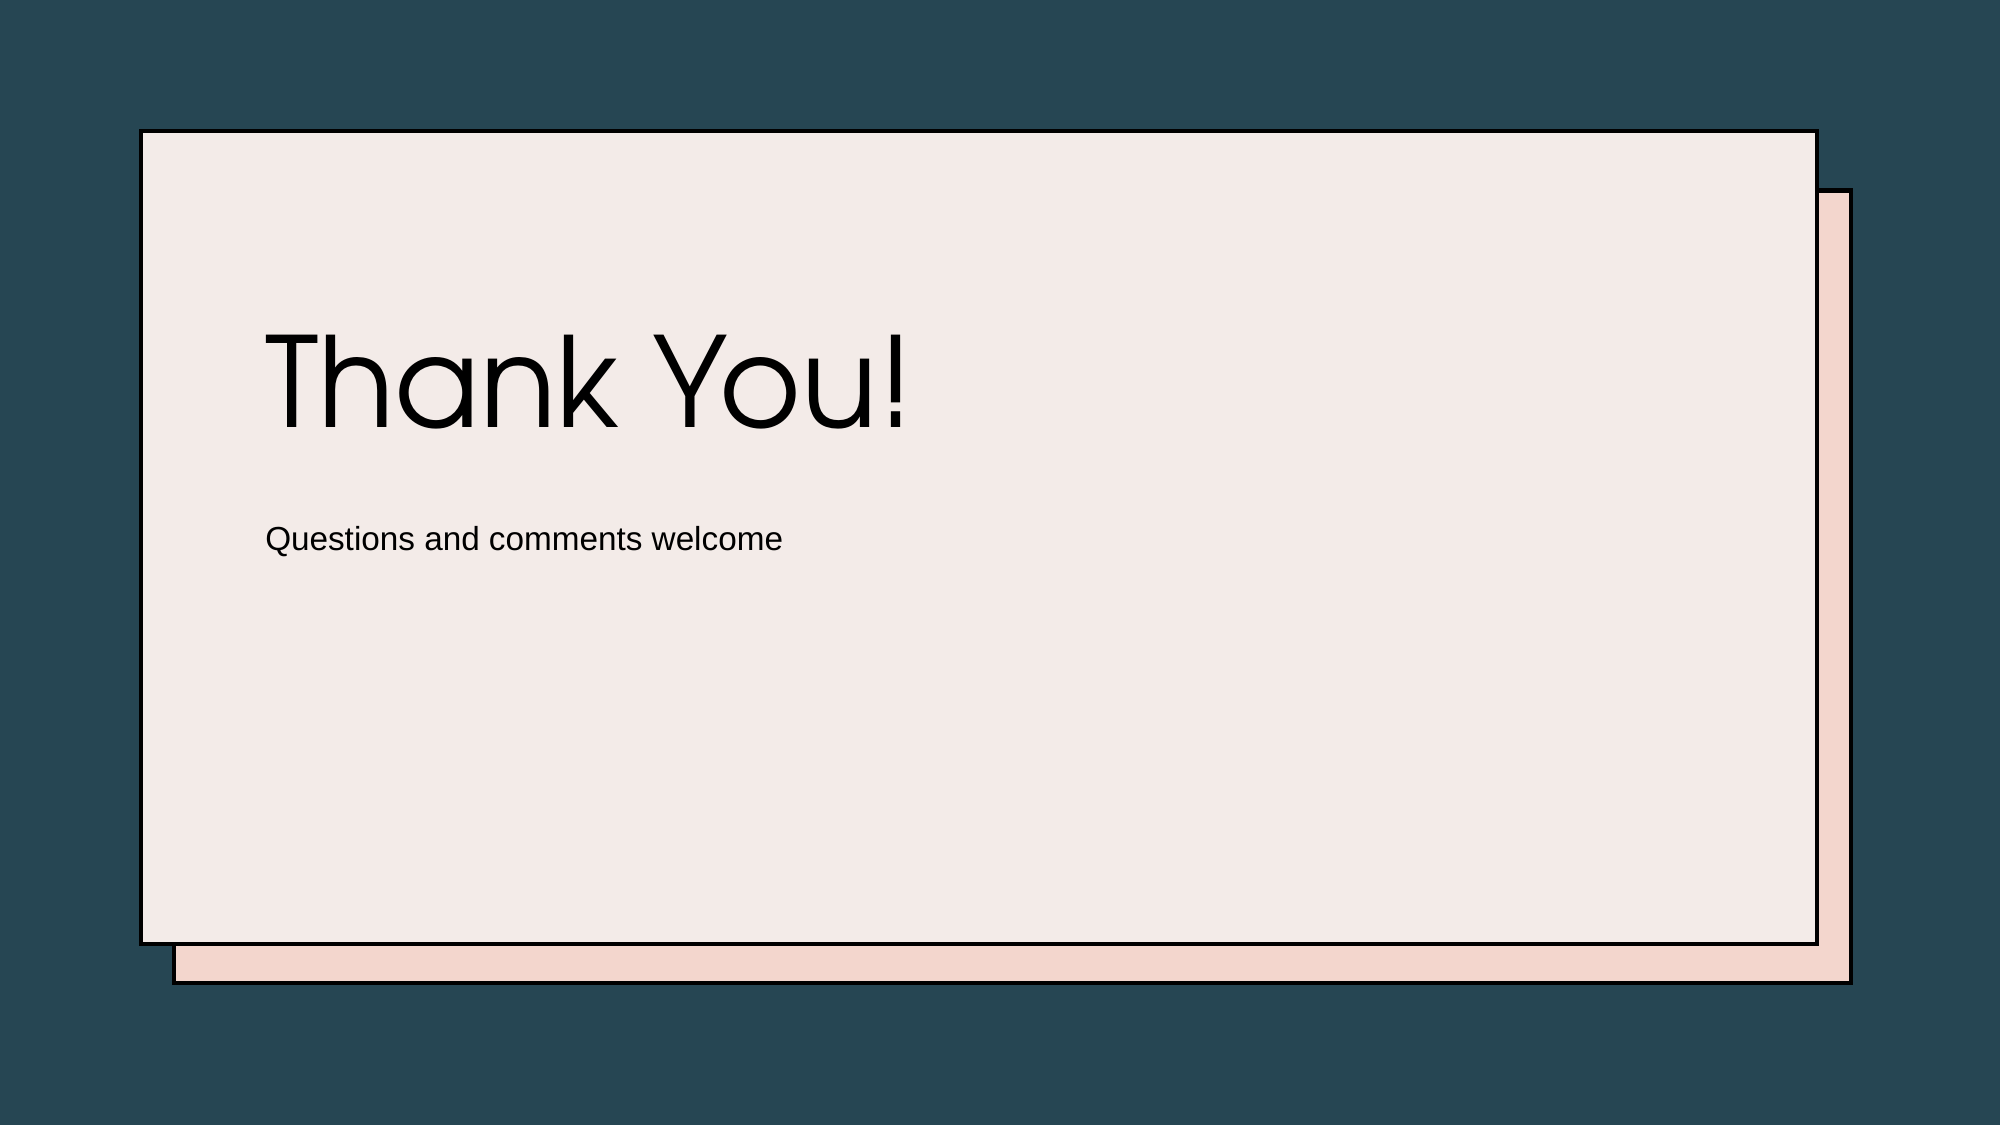

# Thank You!
Questions and comments welcome